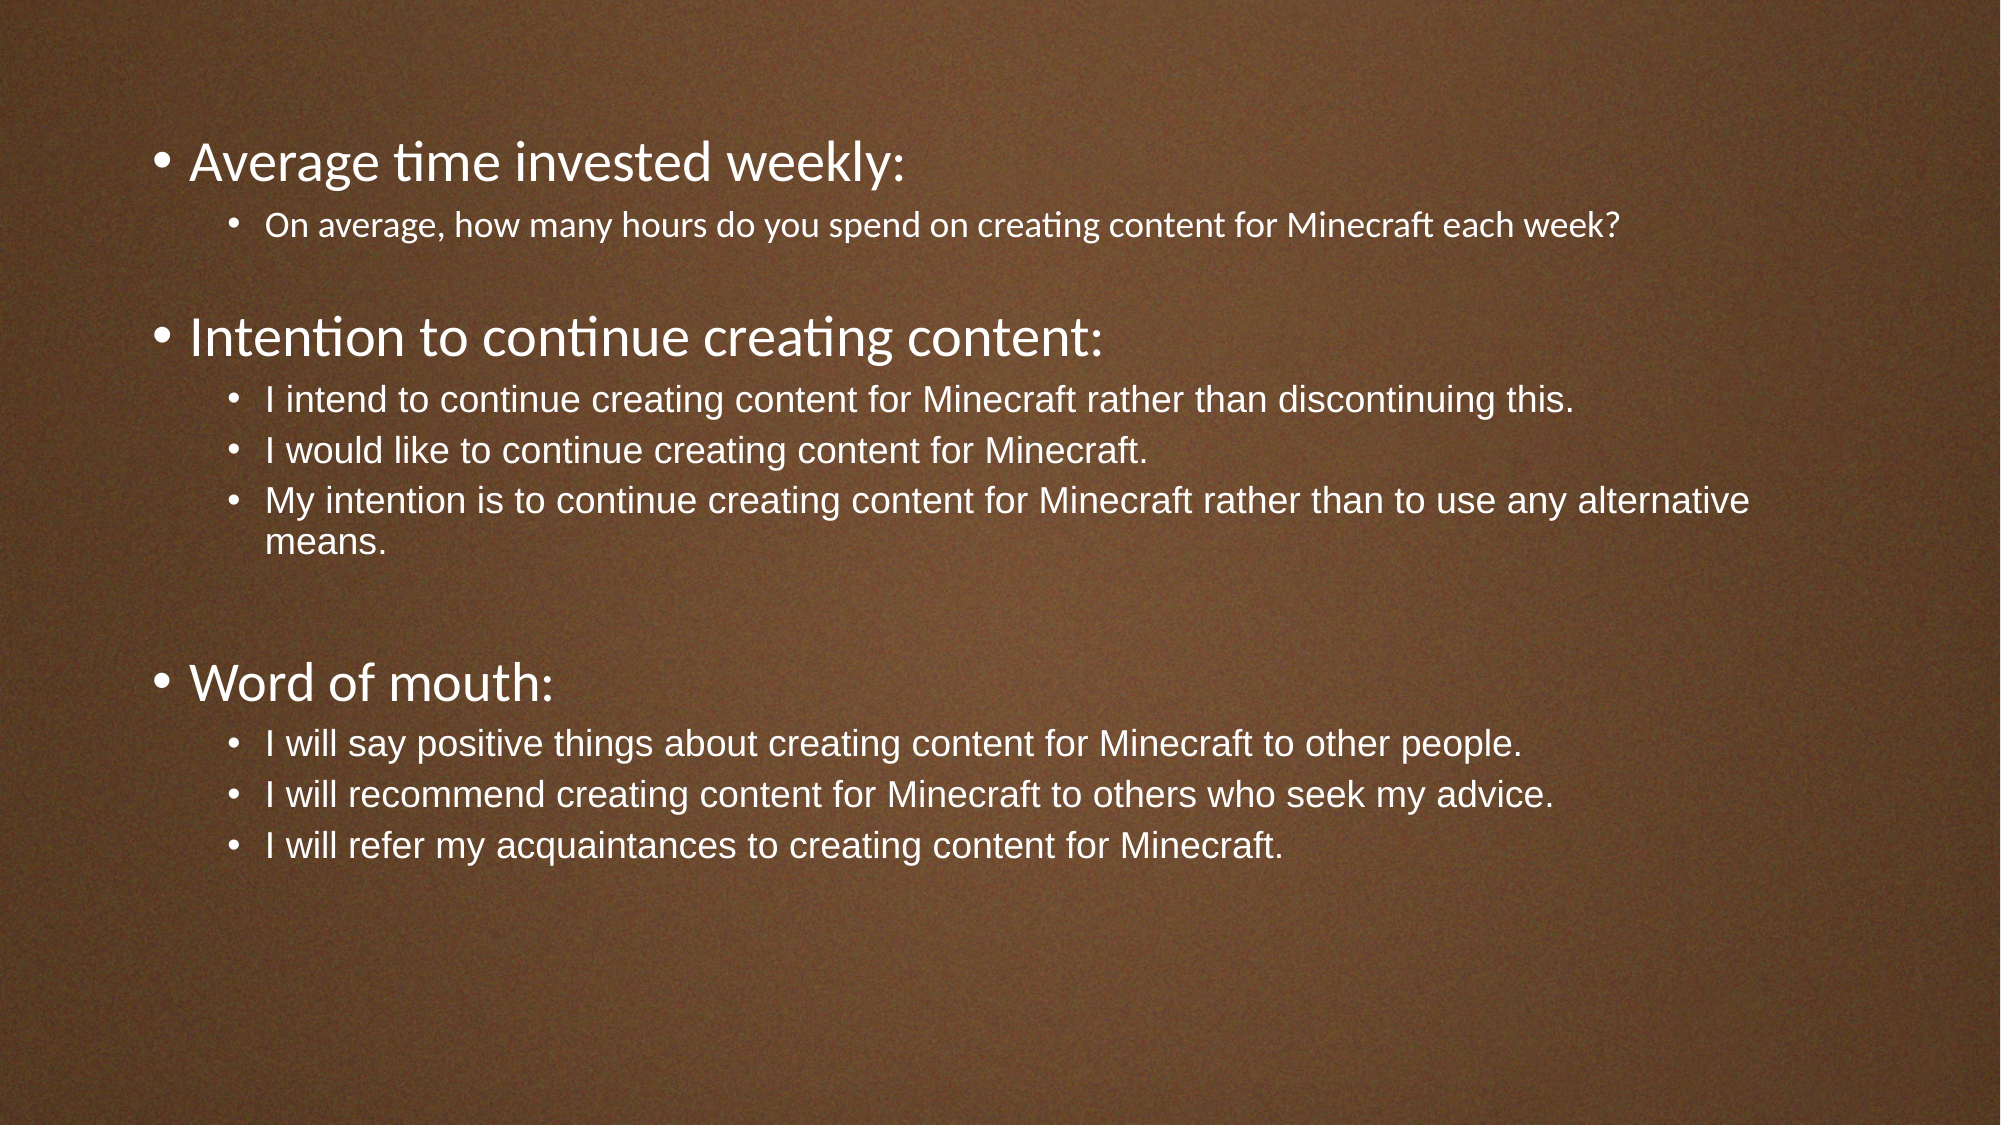

Average time invested weekly:
On average, how many hours do you spend on creating content for Minecraft each week?
Intention to continue creating content:
I intend to continue creating content for Minecraft rather than discontinuing this.
I would like to continue creating content for Minecraft.
My intention is to continue creating content for Minecraft rather than to use any alternative means.

Word of mouth:
I will say positive things about creating content for Minecraft to other people.
I will recommend creating content for Minecraft to others who seek my advice.
I will refer my acquaintances to creating content for Minecraft.